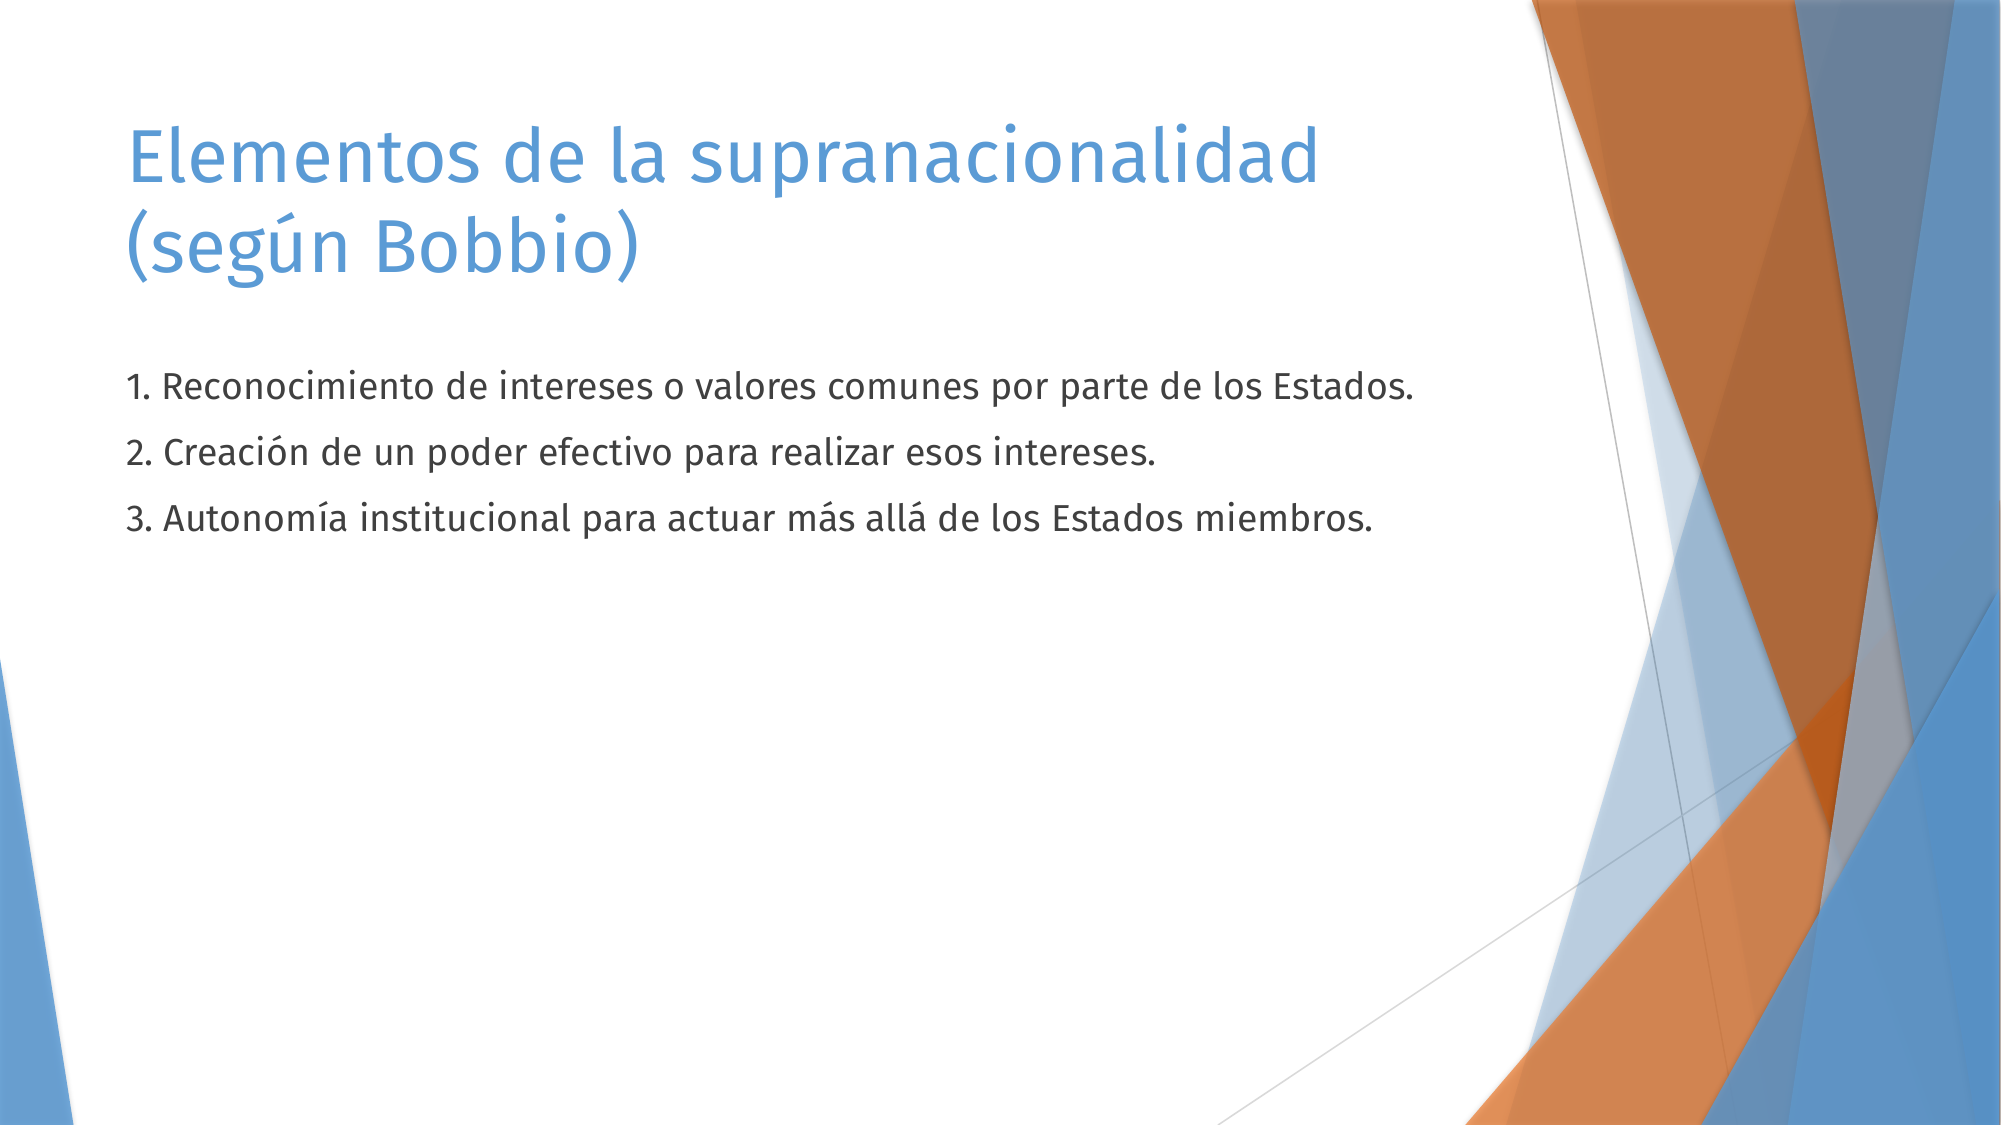

# Elementos de la supranacionalidad (según Bobbio)
1. Reconocimiento de intereses o valores comunes por parte de los Estados.
2. Creación de un poder efectivo para realizar esos intereses.
3. Autonomía institucional para actuar más allá de los Estados miembros.